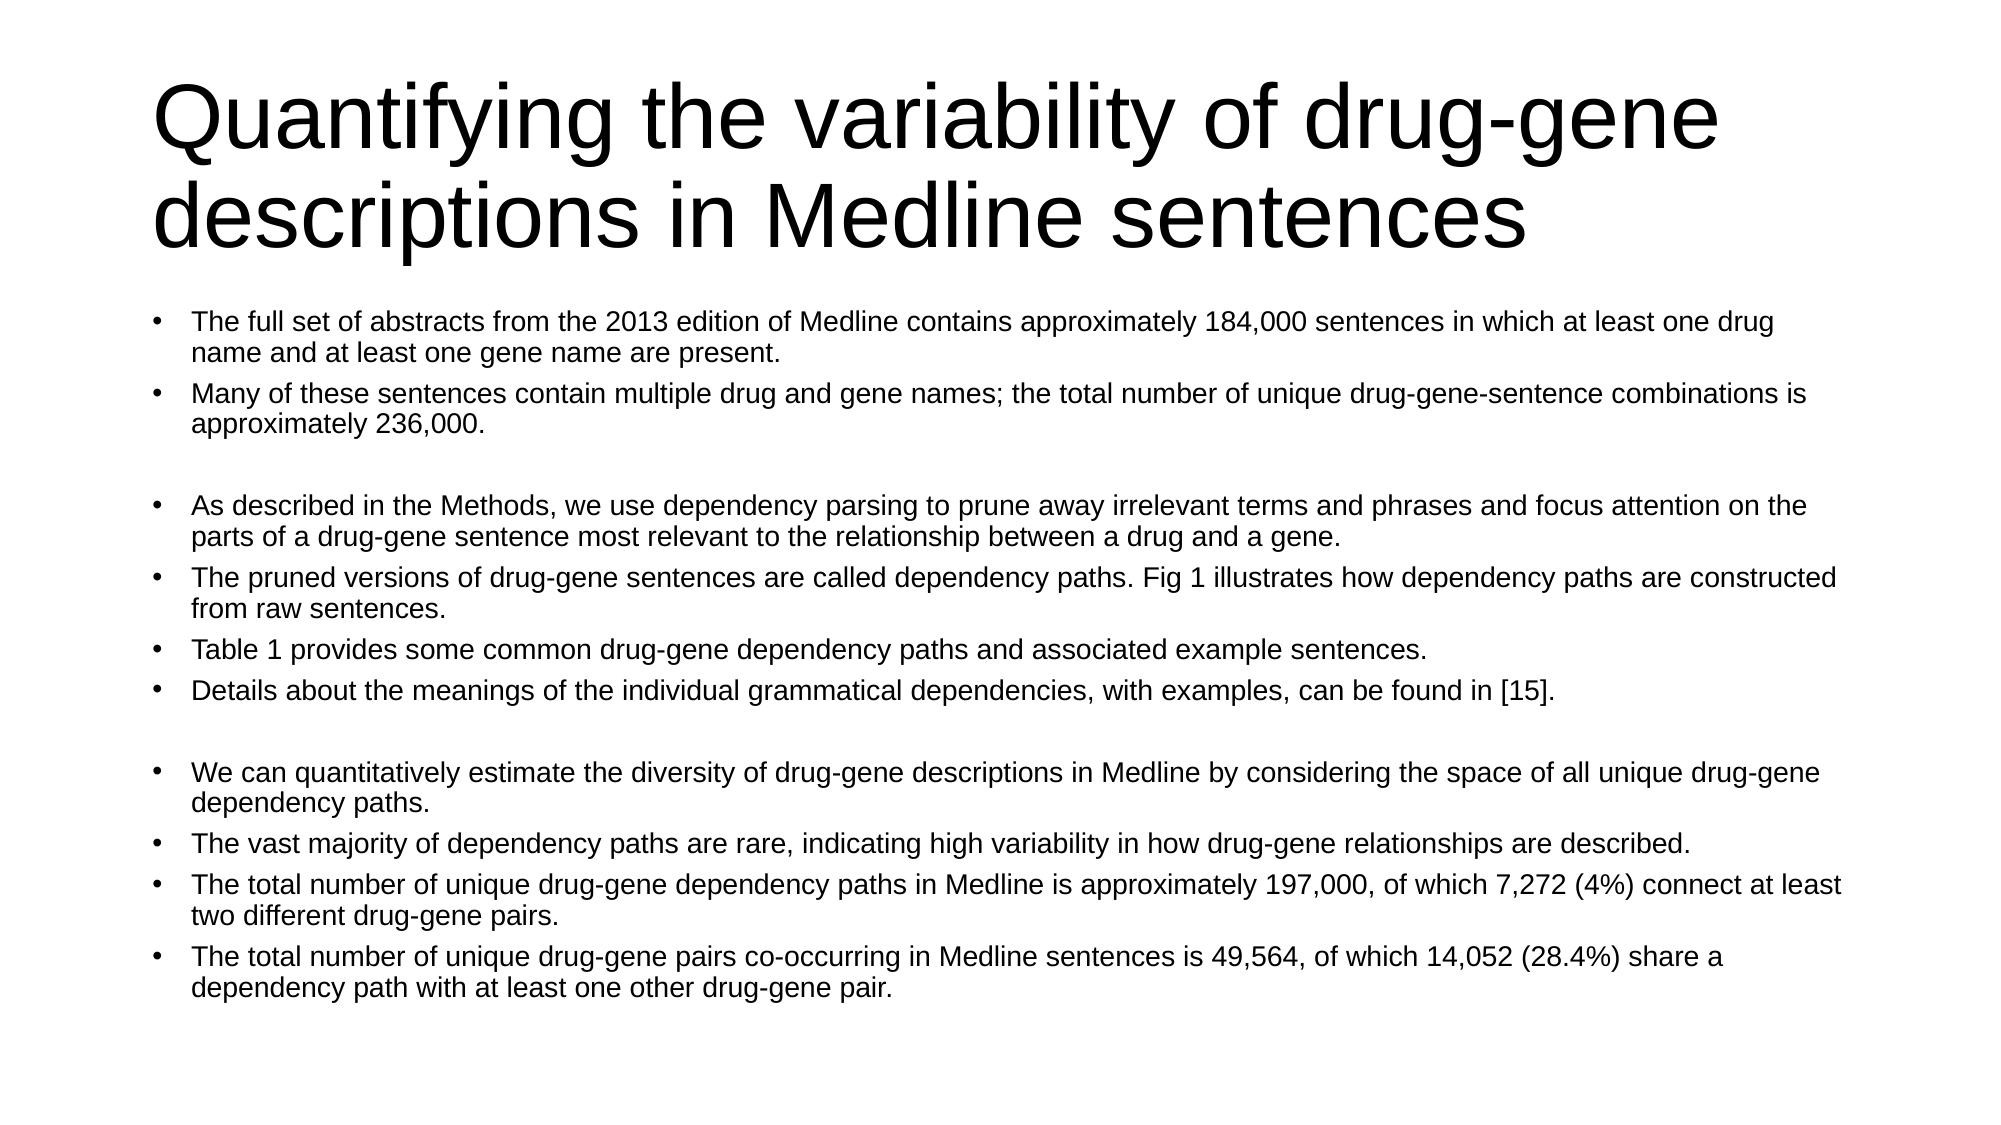

# Quantifying the variability of drug-gene descriptions in Medline sentences
The full set of abstracts from the 2013 edition of Medline contains approximately 184,000 sentences in which at least one drug name and at least one gene name are present.
Many of these sentences contain multiple drug and gene names; the total number of unique drug-gene-sentence combinations is approximately 236,000.

As described in the Methods, we use dependency parsing to prune away irrelevant terms and phrases and focus attention on the parts of a drug-gene sentence most relevant to the relationship between a drug and a gene.
The pruned versions of drug-gene sentences are called dependency paths. Fig 1 illustrates how dependency paths are constructed from raw sentences.
Table 1 provides some common drug-gene dependency paths and associated example sentences.
Details about the meanings of the individual grammatical dependencies, with examples, can be found in [15].

We can quantitatively estimate the diversity of drug-gene descriptions in Medline by considering the space of all unique drug-gene dependency paths.
The vast majority of dependency paths are rare, indicating high variability in how drug-gene relationships are described.
The total number of unique drug-gene dependency paths in Medline is approximately 197,000, of which 7,272 (4%) connect at least two different drug-gene pairs.
The total number of unique drug-gene pairs co-occurring in Medline sentences is 49,564, of which 14,052 (28.4%) share a dependency path with at least one other drug-gene pair.